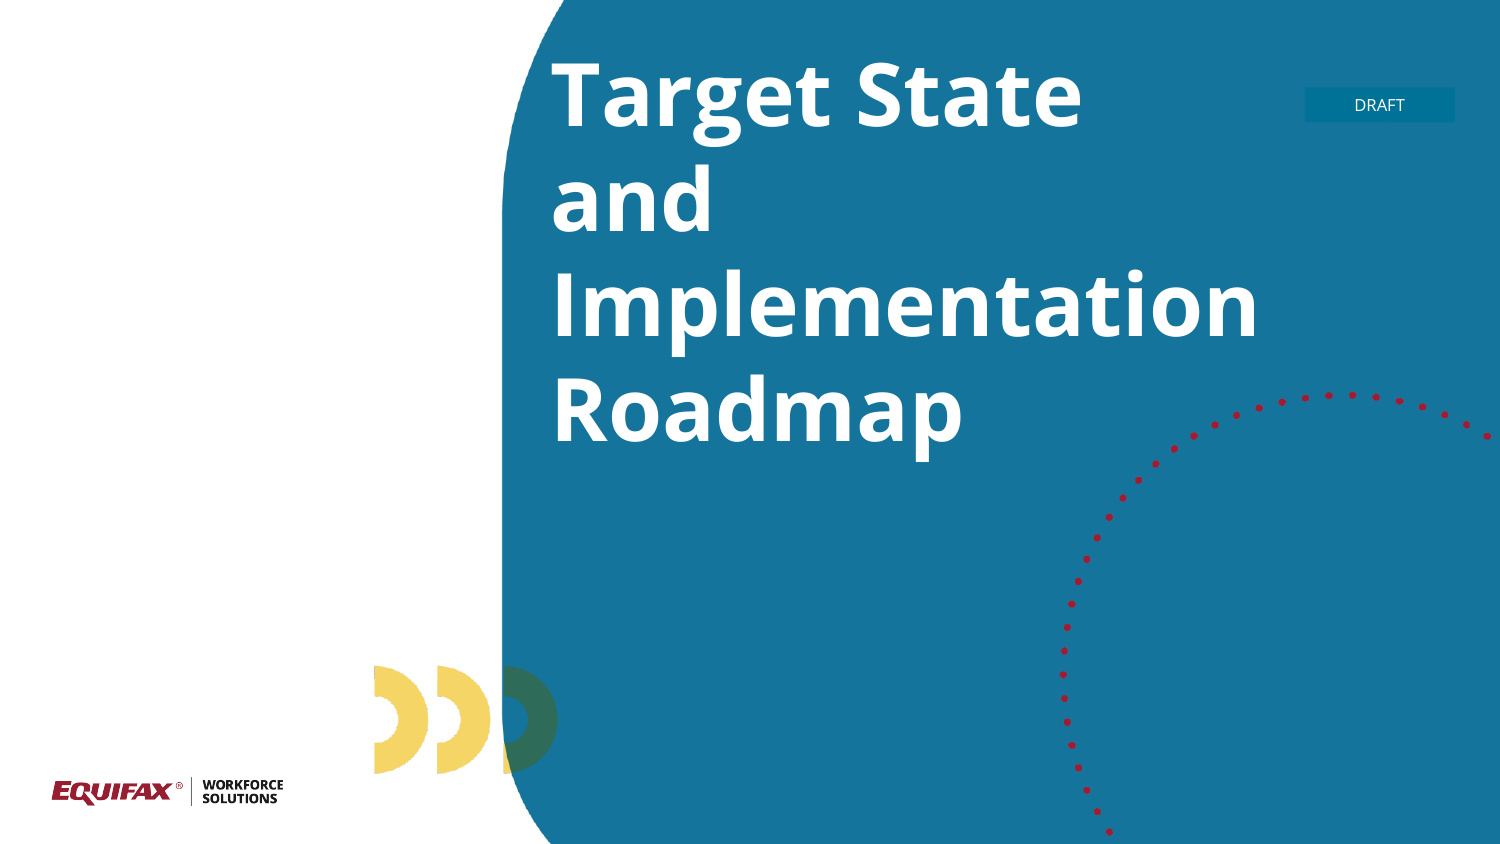

DRAFT
# Target State and Implementation Roadmap